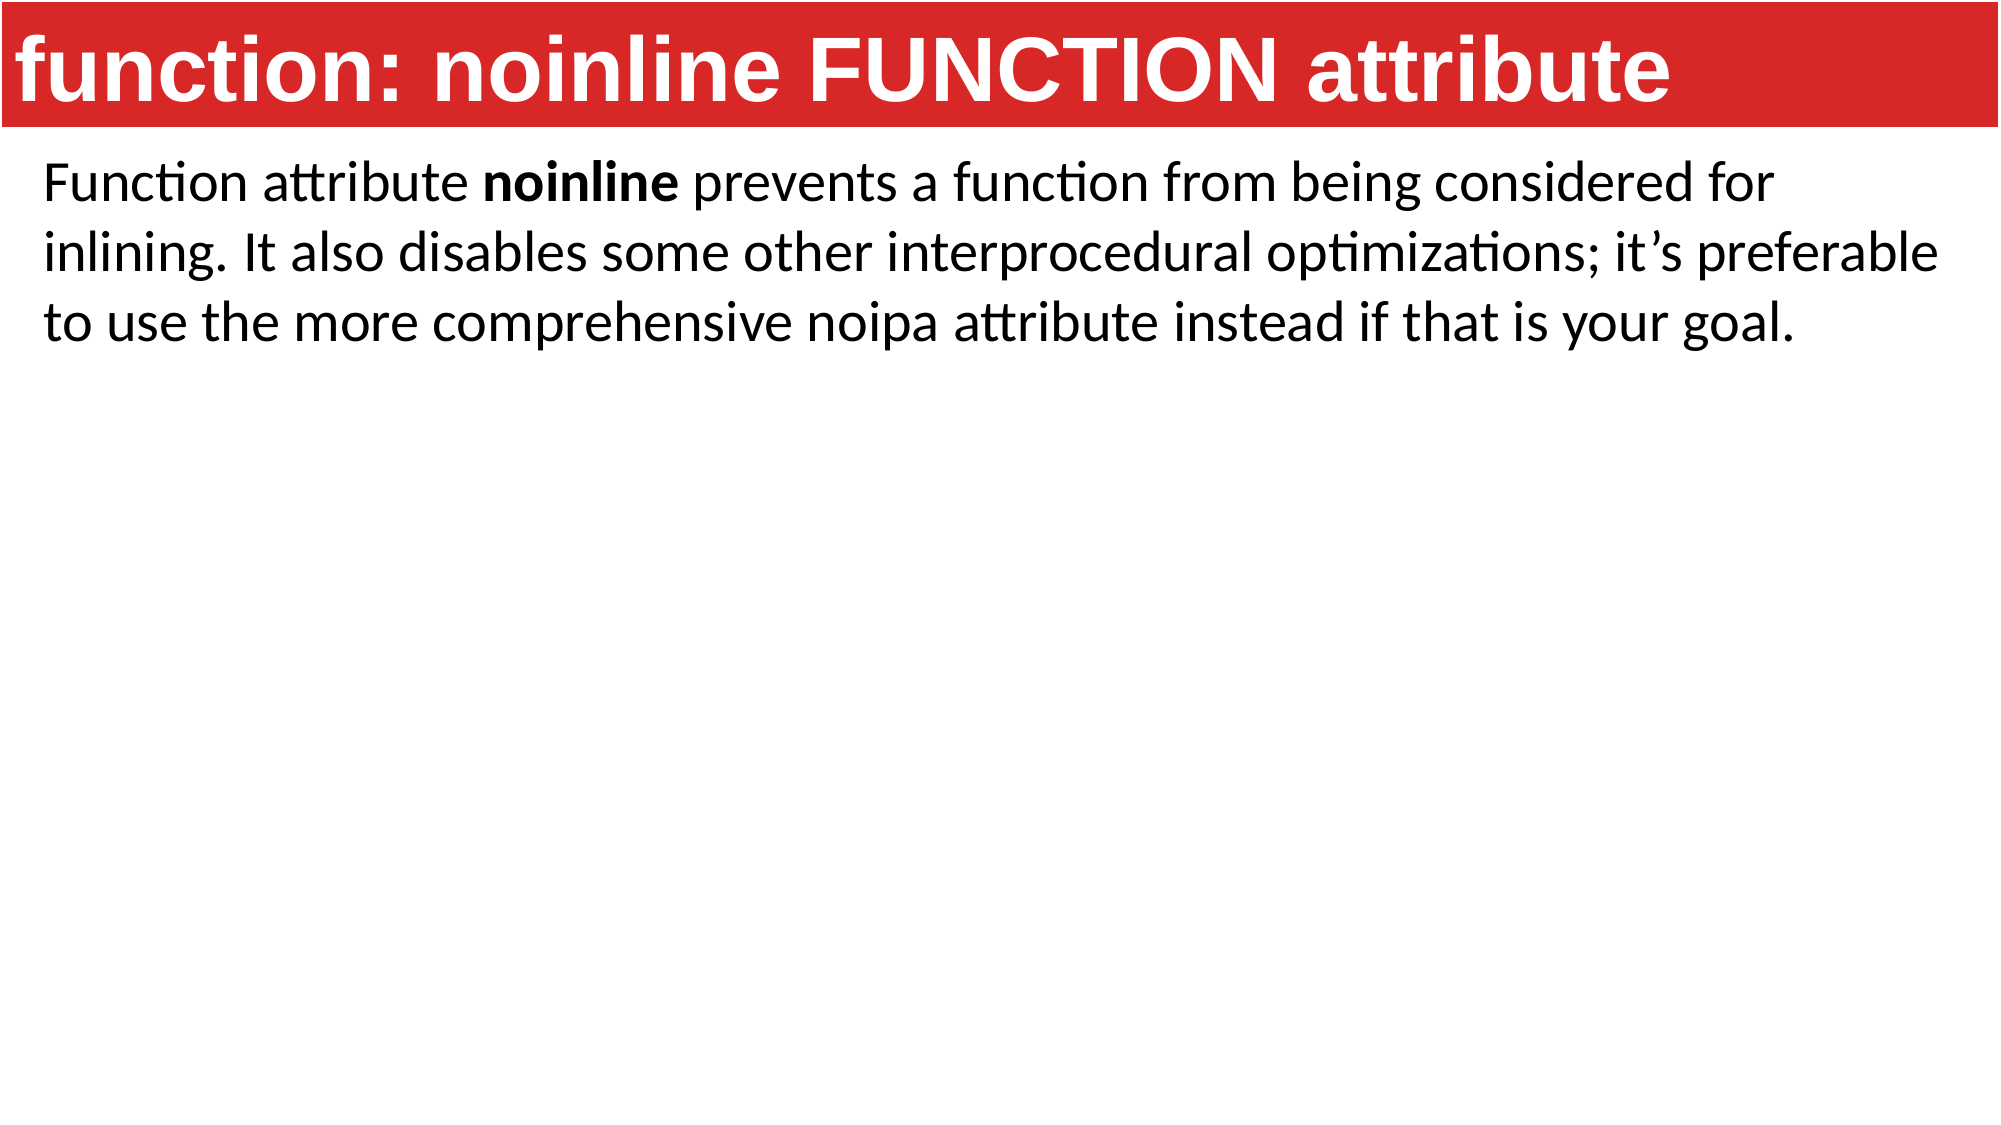

function: noinline FUNCTION attribute
Function attribute noinline prevents a function from being considered for inlining. It also disables some other interprocedural optimizations; it’s preferable to use the more comprehensive noipa attribute instead if that is your goal.